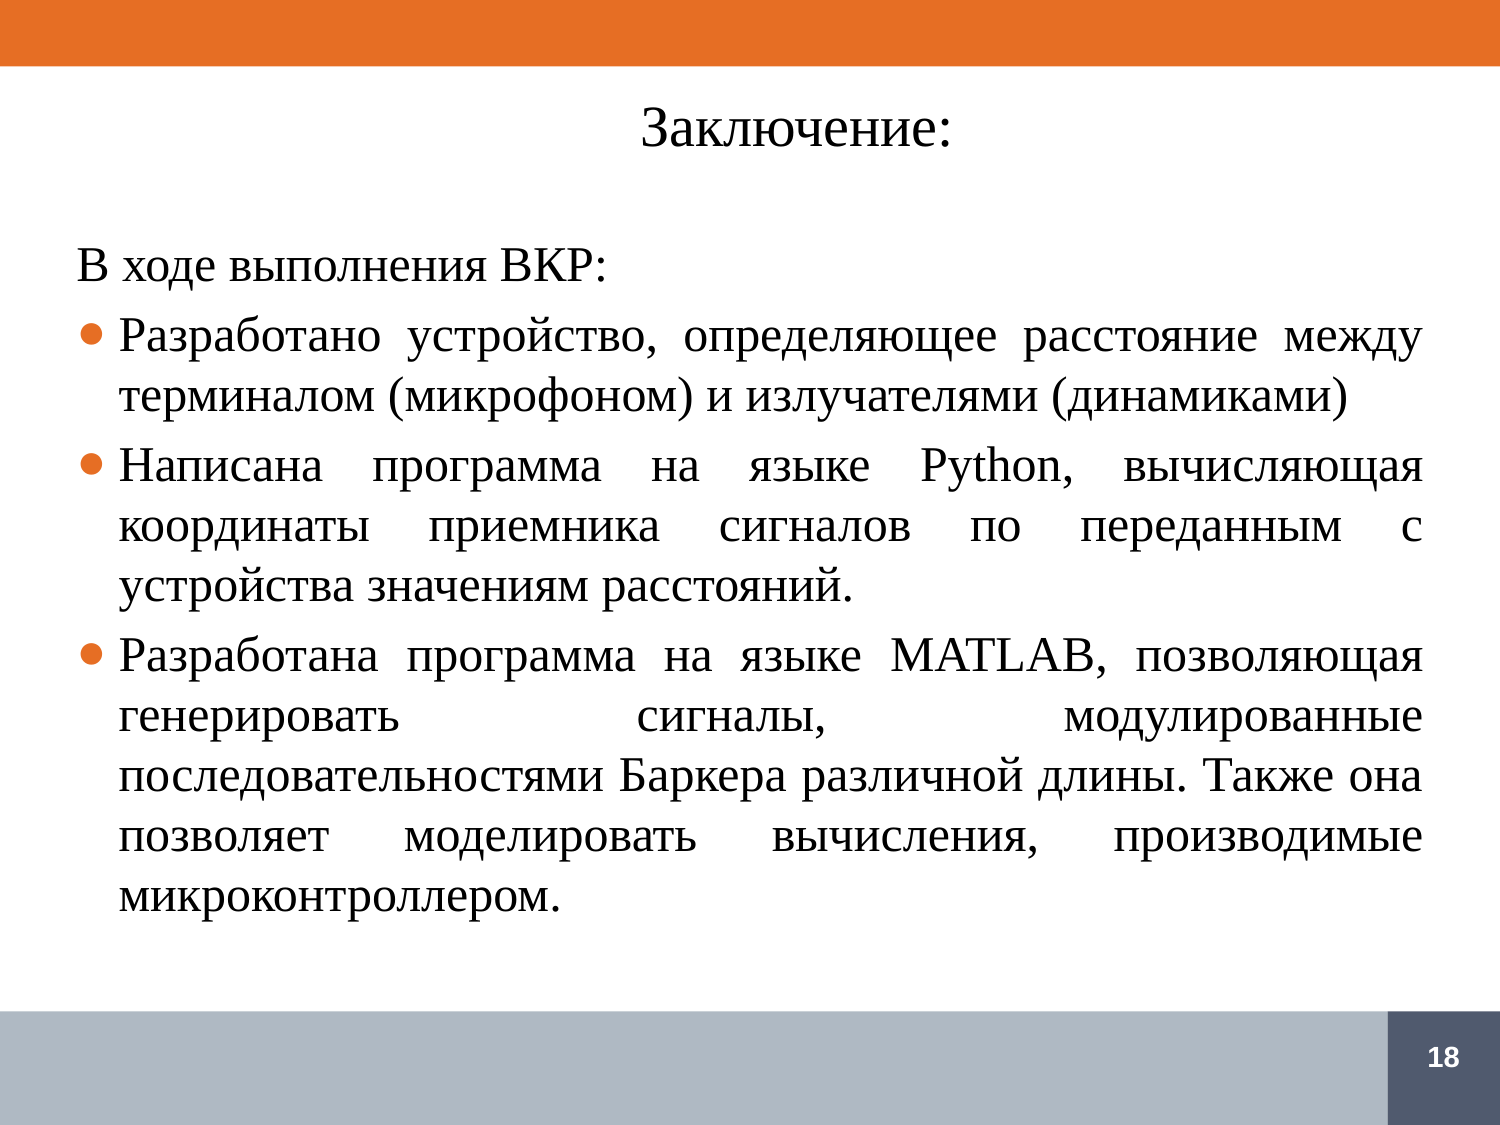

# Заключение:
В ходе выполнения ВКР:
Разработано устройство, определяющее расстояние между терминалом (микрофоном) и излучателями (динамиками)
Написана программа на языке Python, вычисляющая координаты приемника сигналов по переданным с устройства значениям расстояний.
Разработана программа на языке MATLAB, позволяющая генерировать сигналы, модулированные последовательностями Баркера различной длины. Также она позволяет моделировать вычисления, производимые микроконтроллером.
18